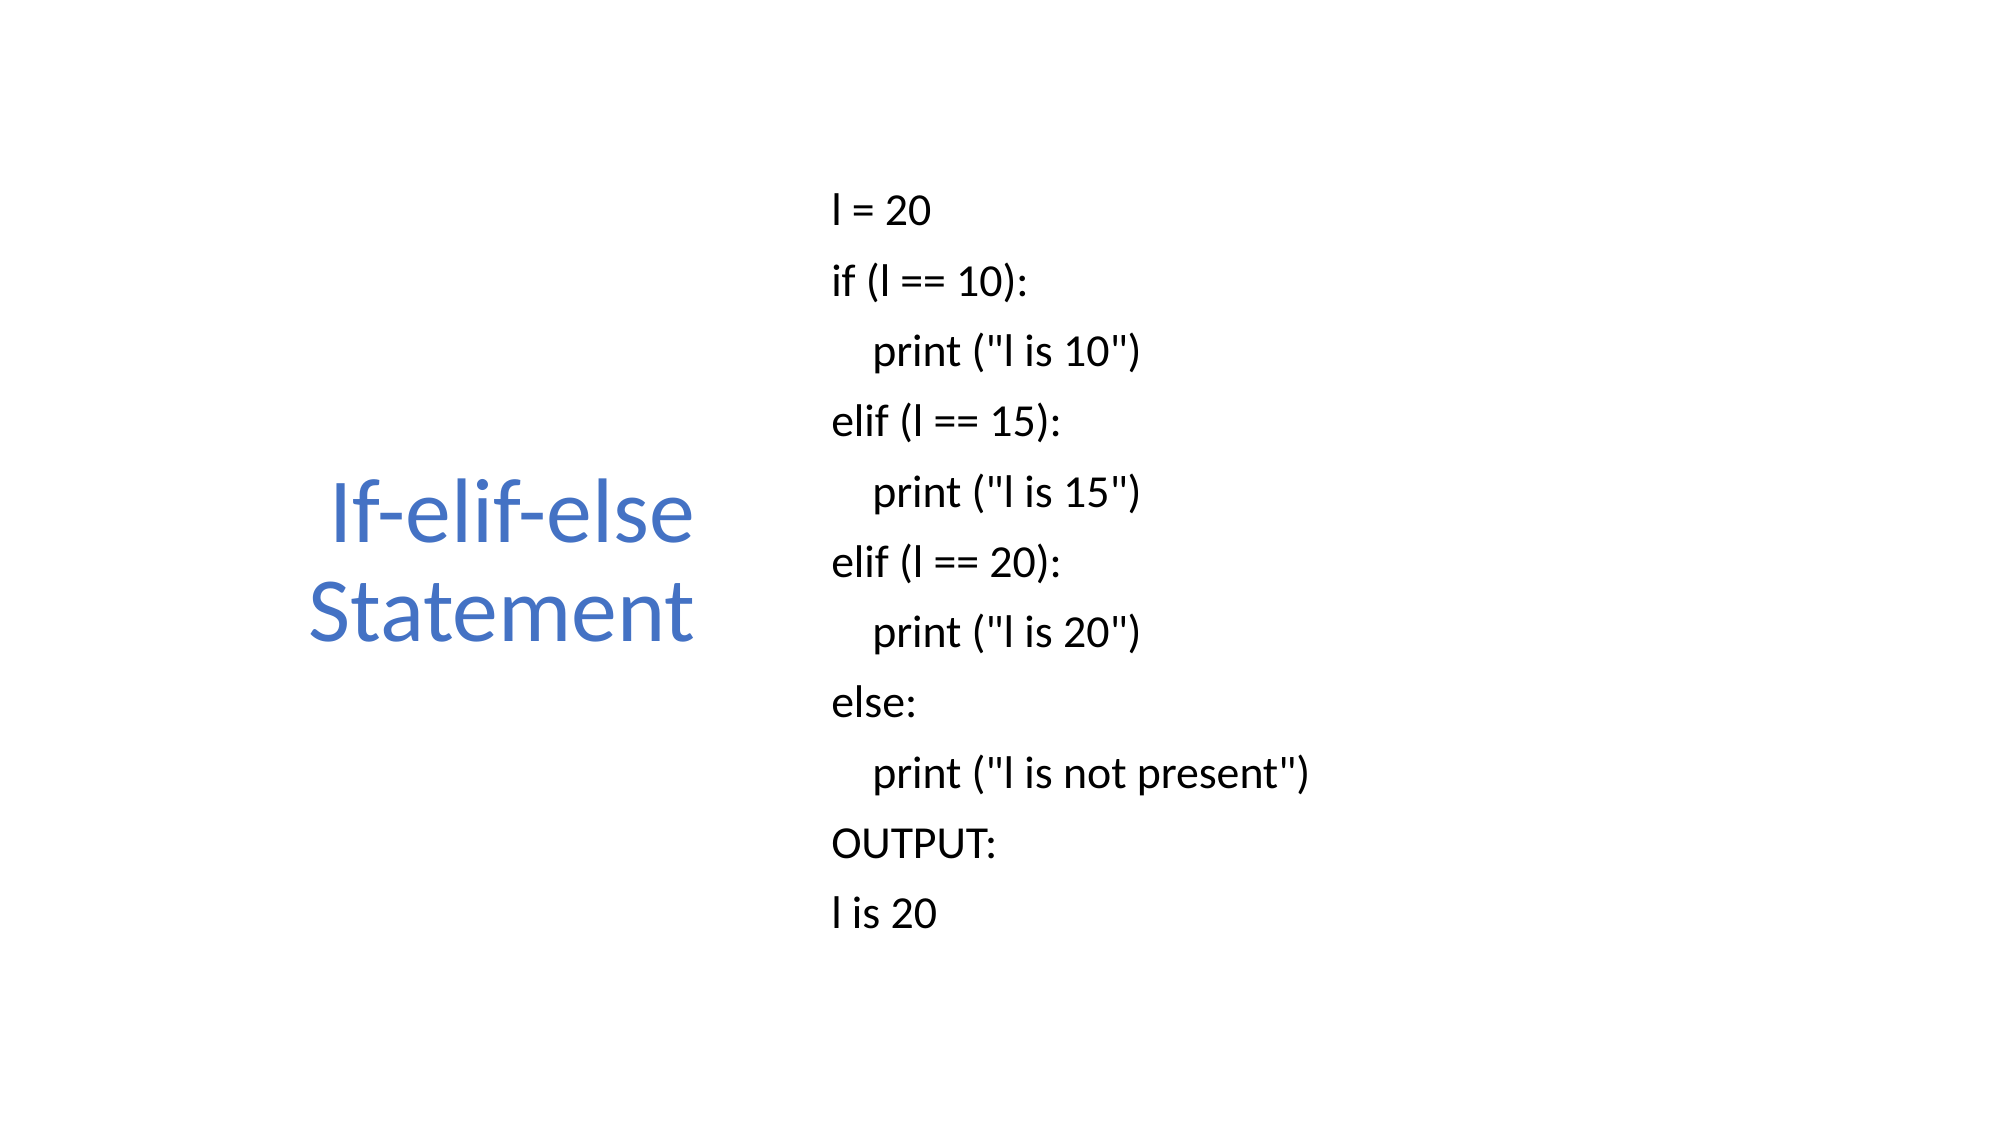

# If-elif-else Statement
﻿l = 20
if (l == 10):
    print ("l is 10")
elif (l == 15):
    print ("l is 15")
elif (l == 20):
    print ("l is 20")
else:
    print ("l is not present")
OUTPUT:
l is 20